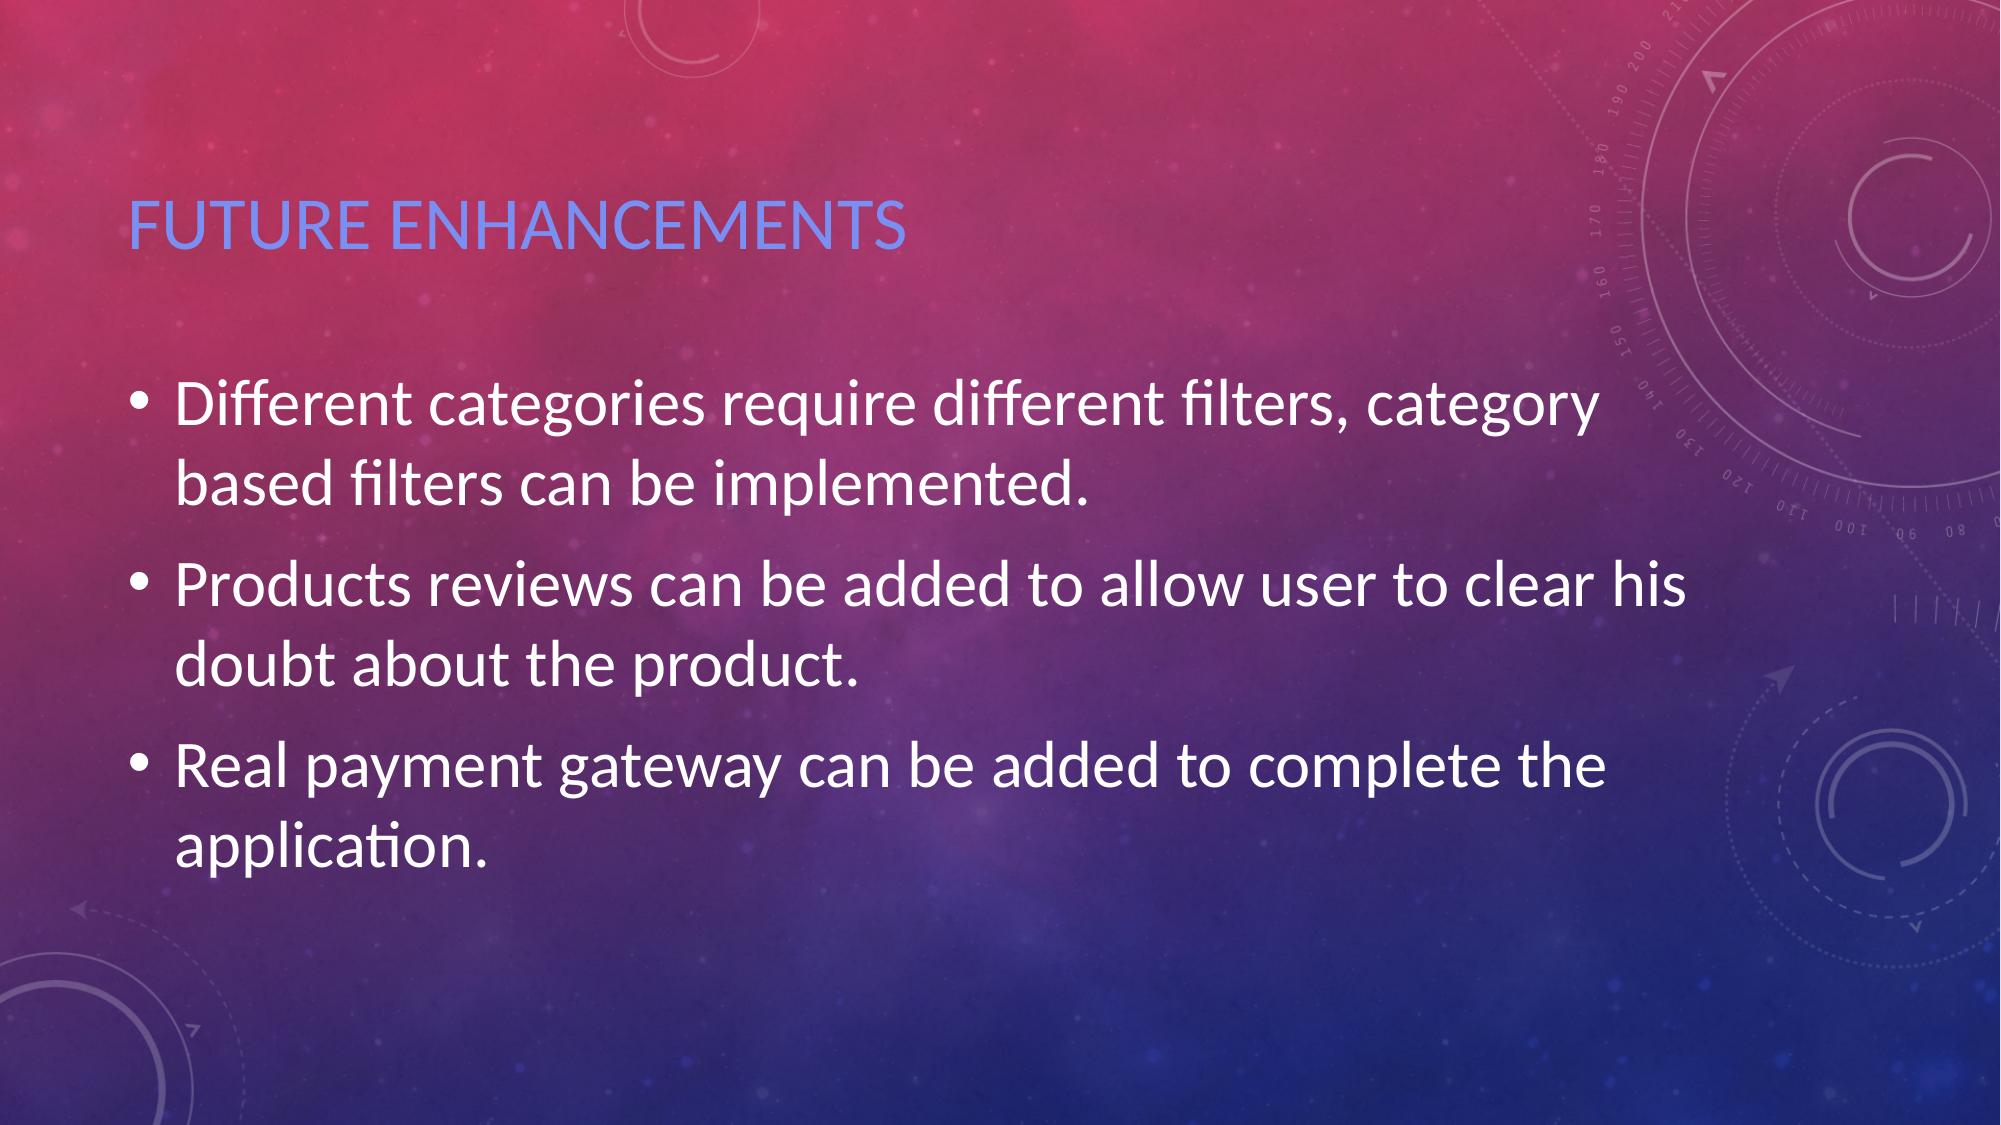

# Future ENHANCEMENTS
Different categories require different filters, category based filters can be implemented.
Products reviews can be added to allow user to clear his doubt about the product.
Real payment gateway can be added to complete the application.